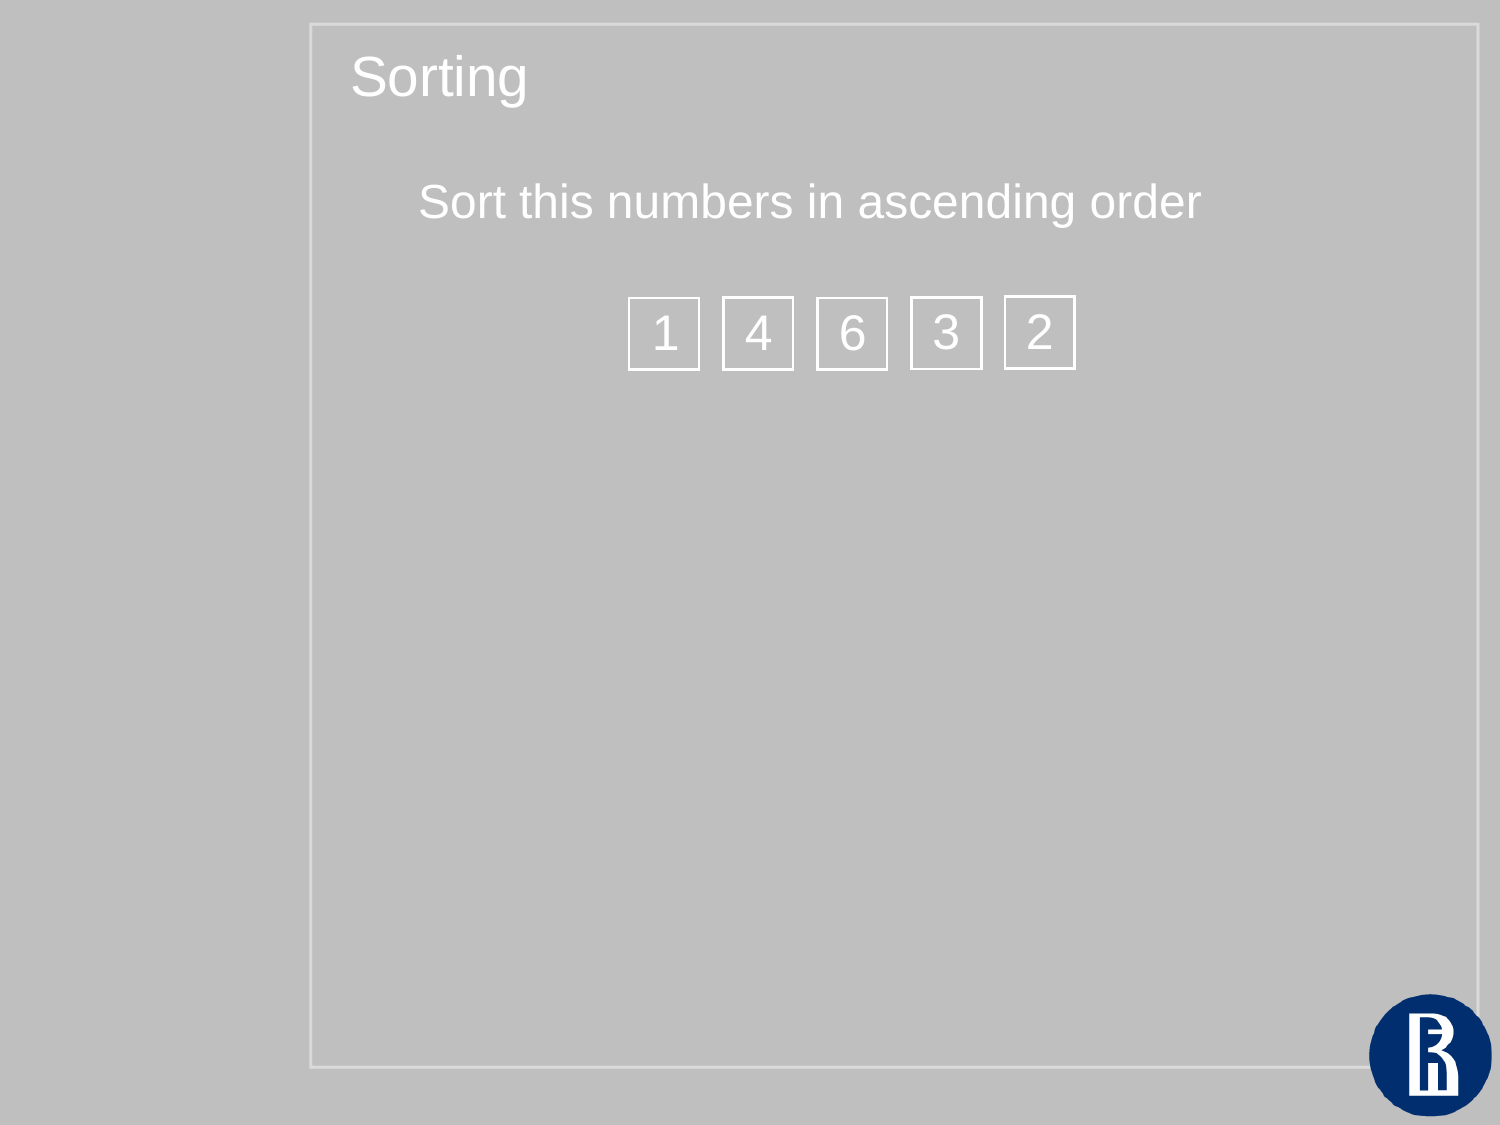

Sorting
Sort this numbers in ascending order
2
3
4
1
6